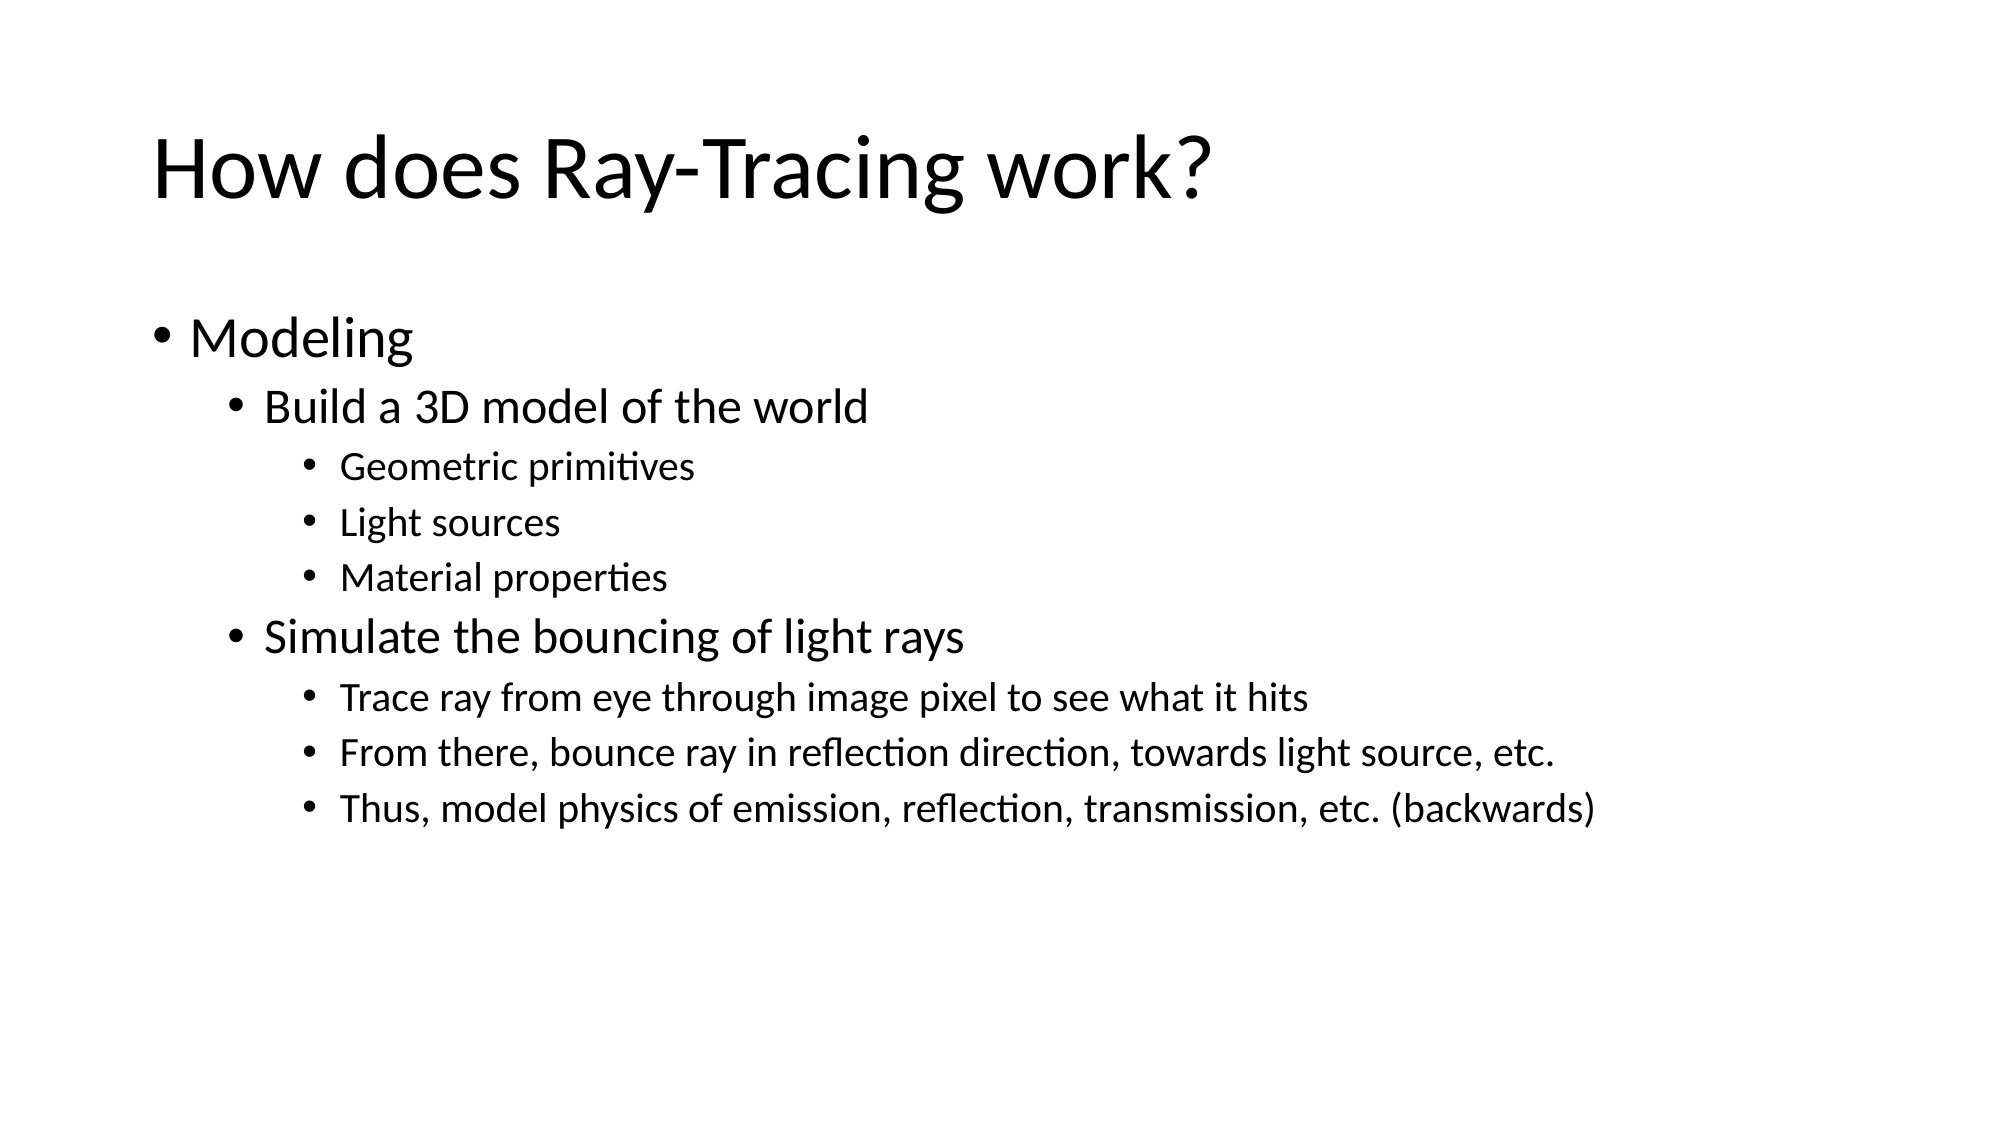

# How does Ray-Tracing work?
Modeling
Build a 3D model of the world
Geometric primitives
Light sources
Material properties
Simulate the bouncing of light rays
Trace ray from eye through image pixel to see what it hits
From there, bounce ray in reflection direction, towards light source, etc.
Thus, model physics of emission, reflection, transmission, etc. (backwards)